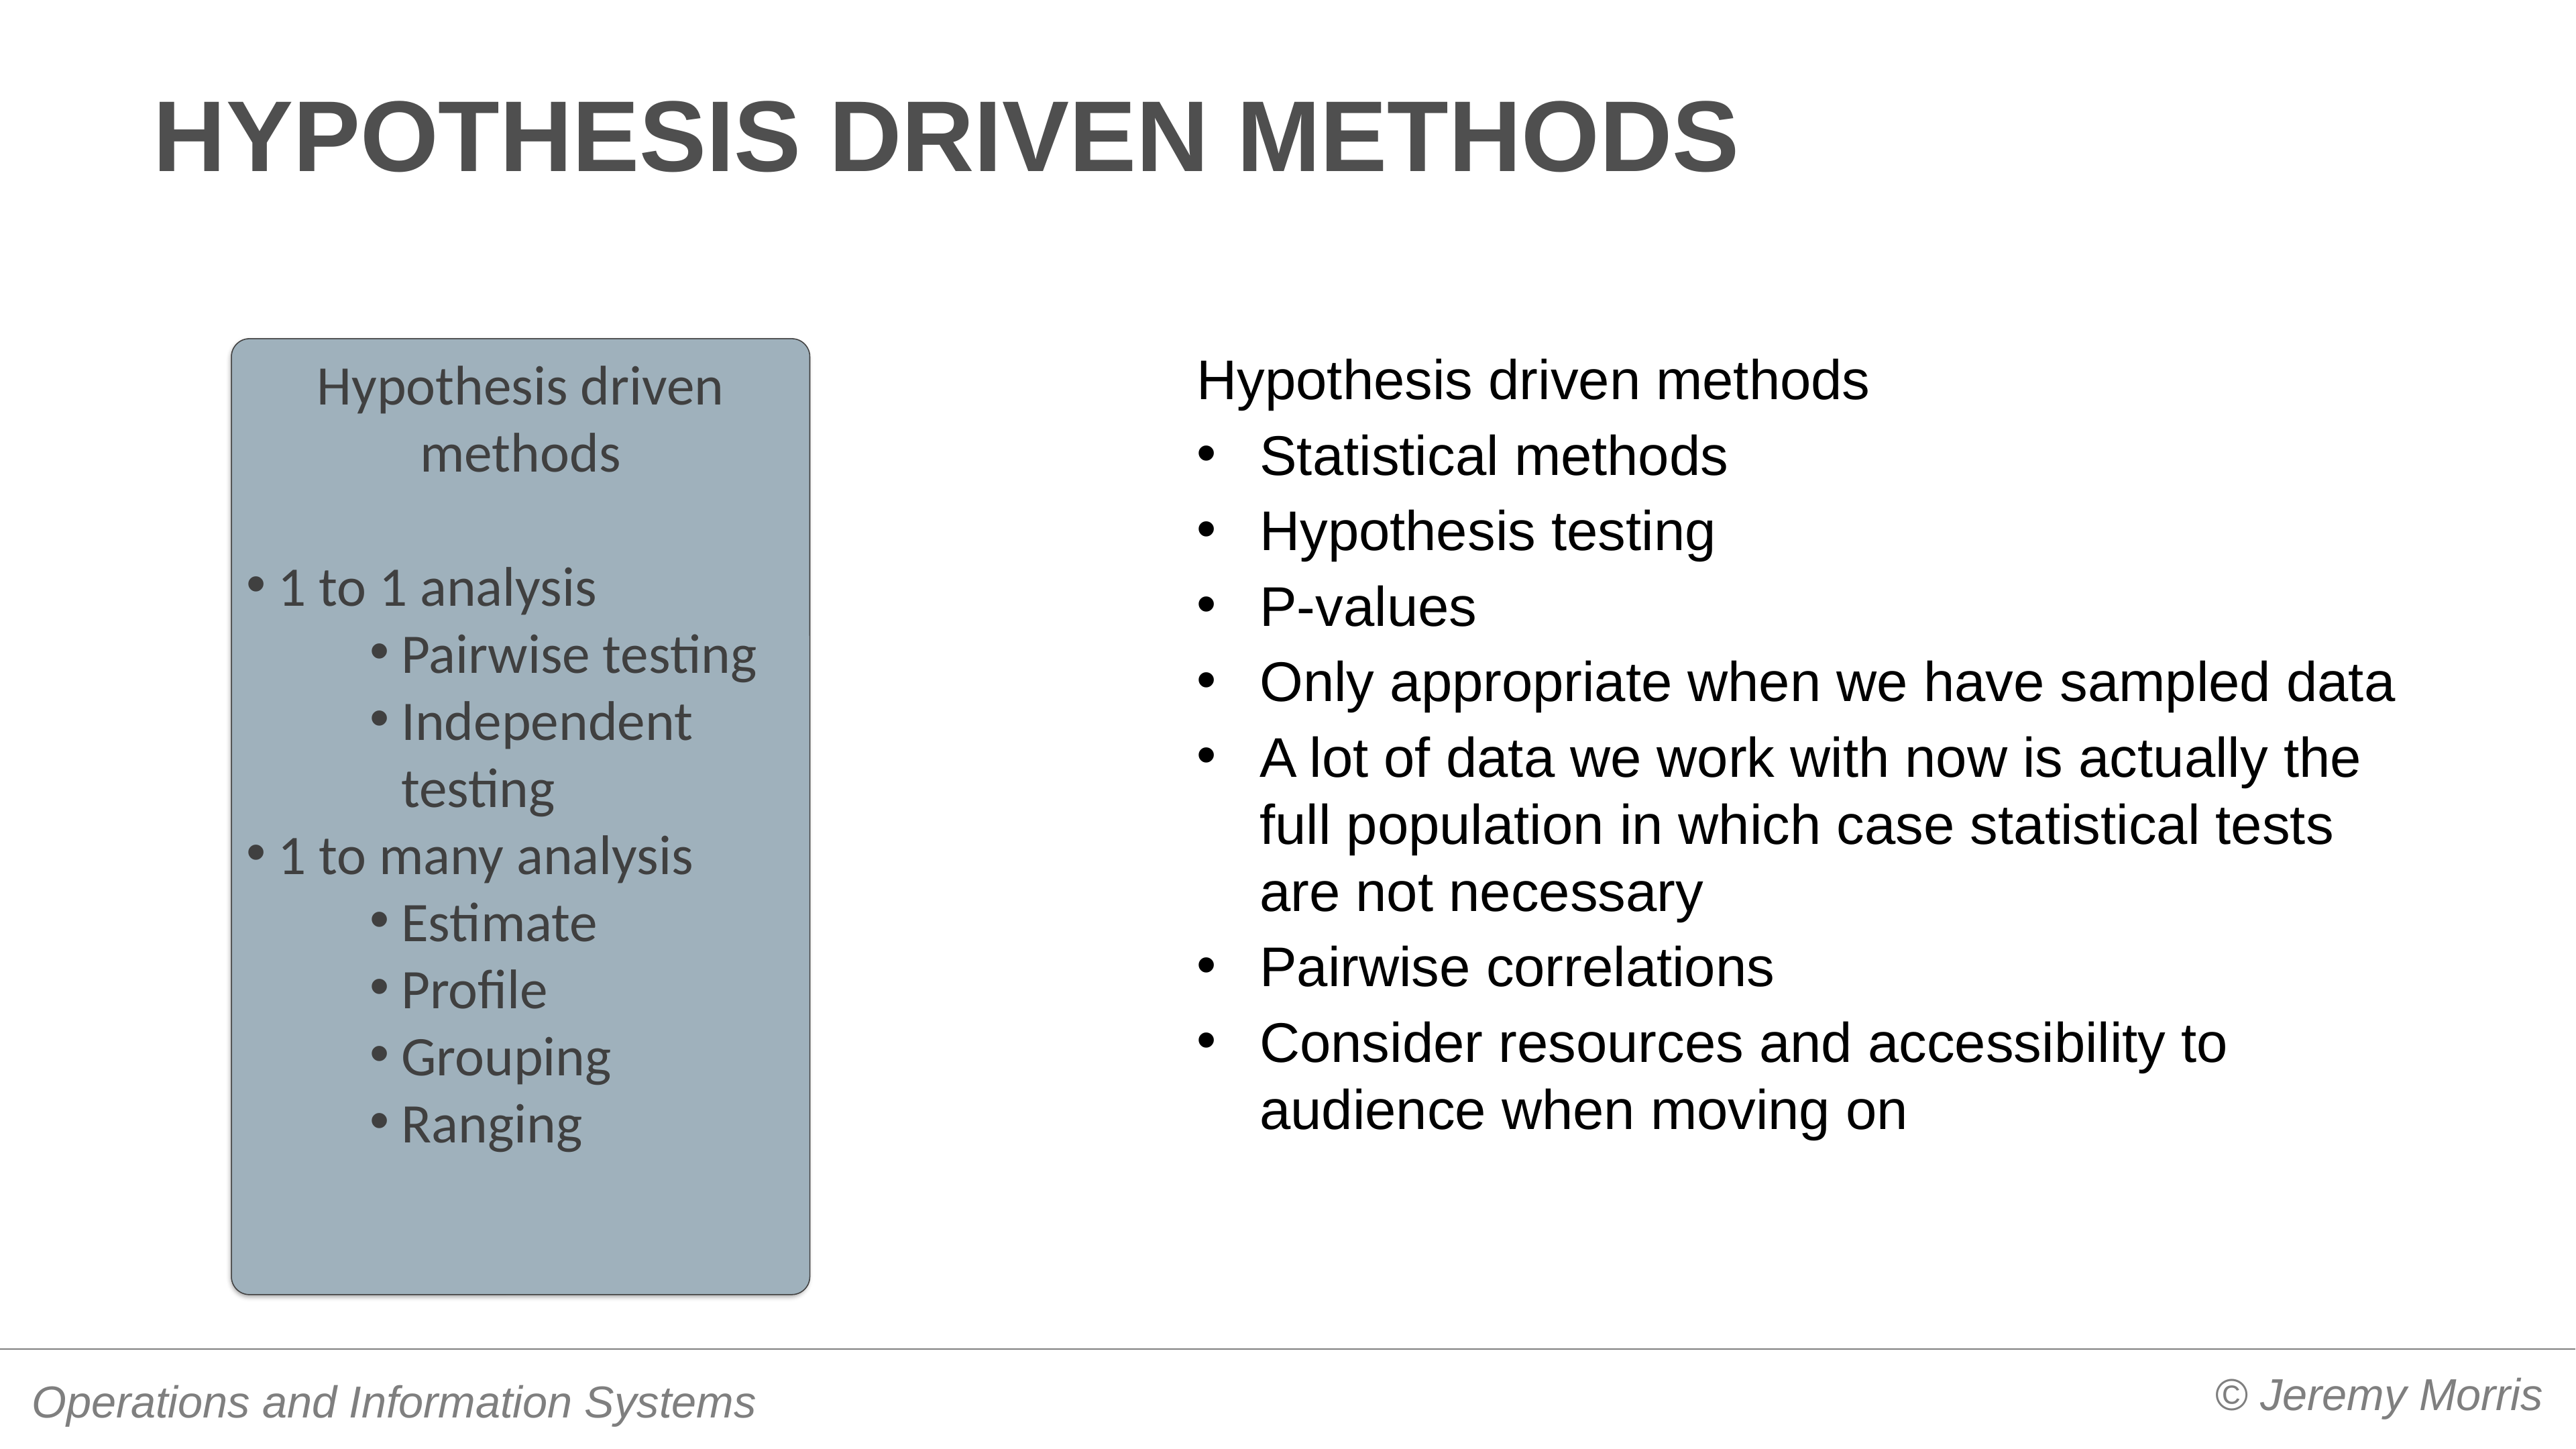

# Hypothesis driven methods
Hypothesis driven methods

1 to 1 analysis
Pairwise testing
Independent testing
1 to many analysis
Estimate
Profile
Grouping
Ranging
Hypothesis driven methods
Statistical methods
Hypothesis testing
P-values
Only appropriate when we have sampled data
A lot of data we work with now is actually the full population in which case statistical tests are not necessary
Pairwise correlations
Consider resources and accessibility to audience when moving on